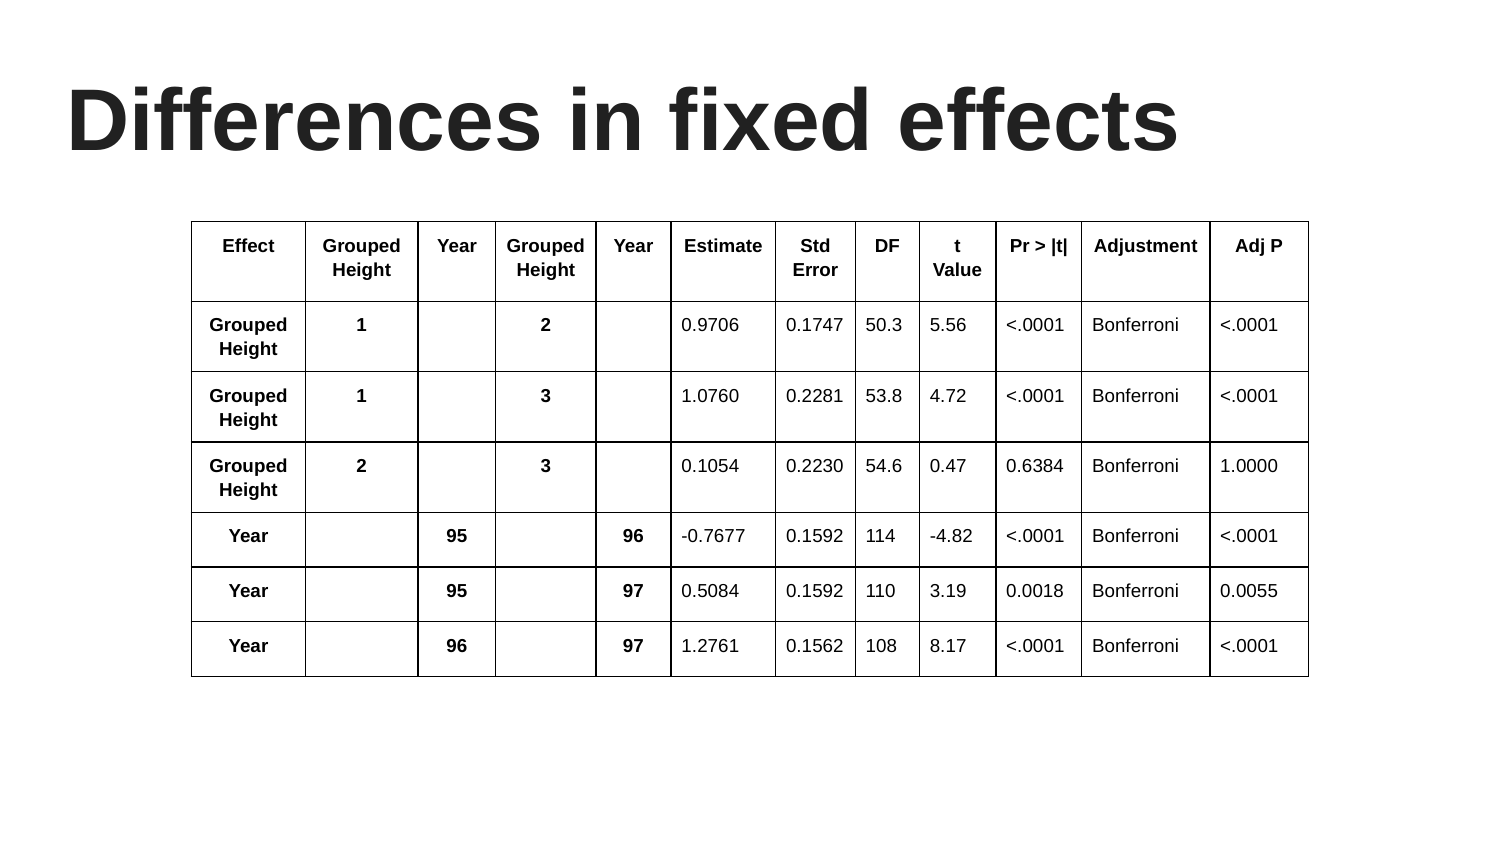

# Differences in fixed effects
| Effect | Grouped Height | Year | Grouped Height | Year | Estimate | Std Error | DF | t Value | Pr > |t| | Adjustment | Adj P |
| --- | --- | --- | --- | --- | --- | --- | --- | --- | --- | --- | --- |
| Grouped Height | 1 |  | 2 |  | 0.9706 | 0.1747 | 50.3 | 5.56 | <.0001 | Bonferroni | <.0001 |
| Grouped Height | 1 |  | 3 |  | 1.0760 | 0.2281 | 53.8 | 4.72 | <.0001 | Bonferroni | <.0001 |
| Grouped Height | 2 |  | 3 |  | 0.1054 | 0.2230 | 54.6 | 0.47 | 0.6384 | Bonferroni | 1.0000 |
| Year |  | 95 |  | 96 | -0.7677 | 0.1592 | 114 | -4.82 | <.0001 | Bonferroni | <.0001 |
| Year |  | 95 |  | 97 | 0.5084 | 0.1592 | 110 | 3.19 | 0.0018 | Bonferroni | 0.0055 |
| Year |  | 96 |  | 97 | 1.2761 | 0.1562 | 108 | 8.17 | <.0001 | Bonferroni | <.0001 |